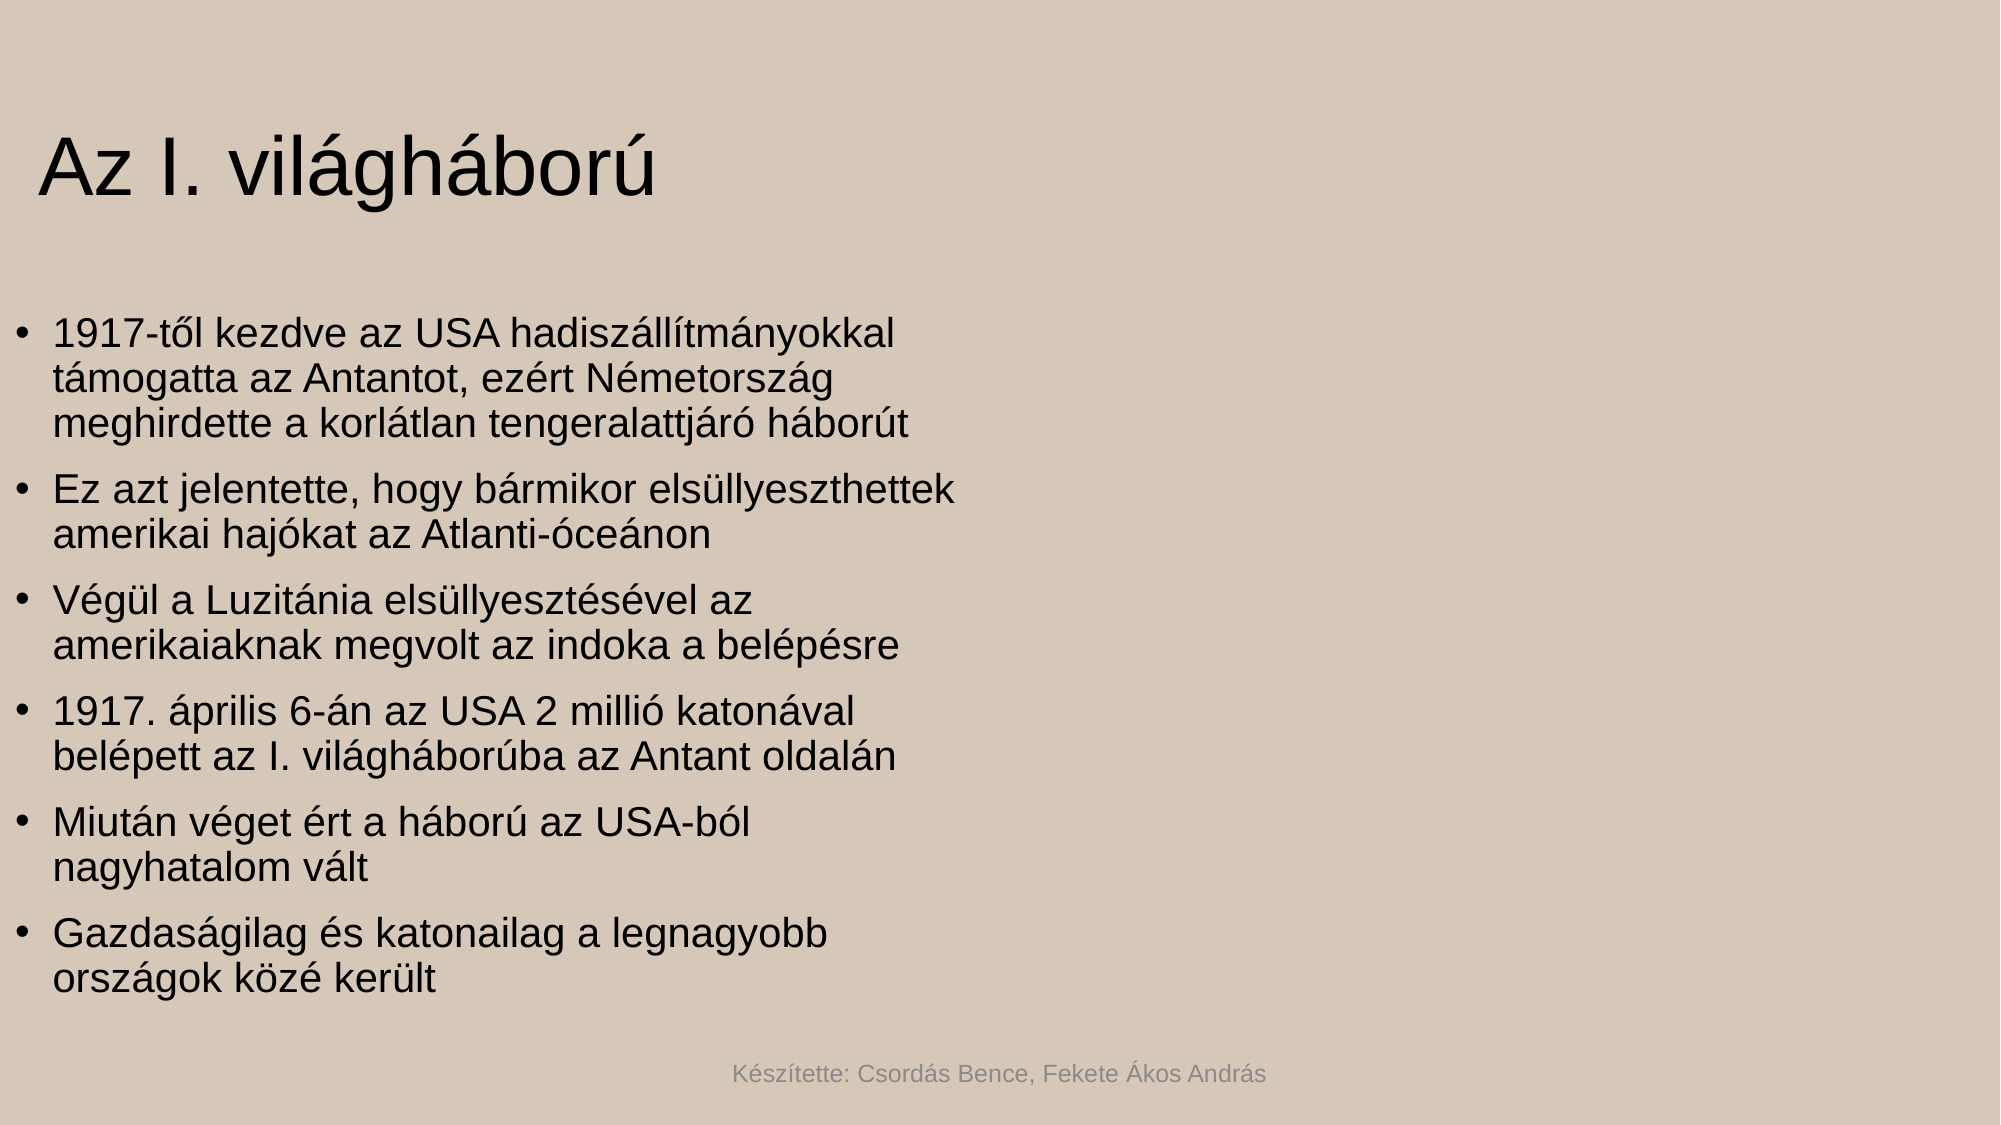

# Az I. világháború
1917-től kezdve az USA hadiszállítmányokkal támogatta az Antantot, ezért Németország meghirdette a korlátlan tengeralattjáró háborút
Ez azt jelentette, hogy bármikor elsüllyeszthettek amerikai hajókat az Atlanti-óceánon
Végül a Luzitánia elsüllyesztésével az amerikaiaknak megvolt az indoka a belépésre
1917. április 6-án az USA 2 millió katonával belépett az I. világháborúba az Antant oldalán
Miután véget ért a háború az USA-ból nagyhatalom vált
Gazdaságilag és katonailag a legnagyobb országok közé került
Készítette: Csordás Bence, Fekete Ákos András